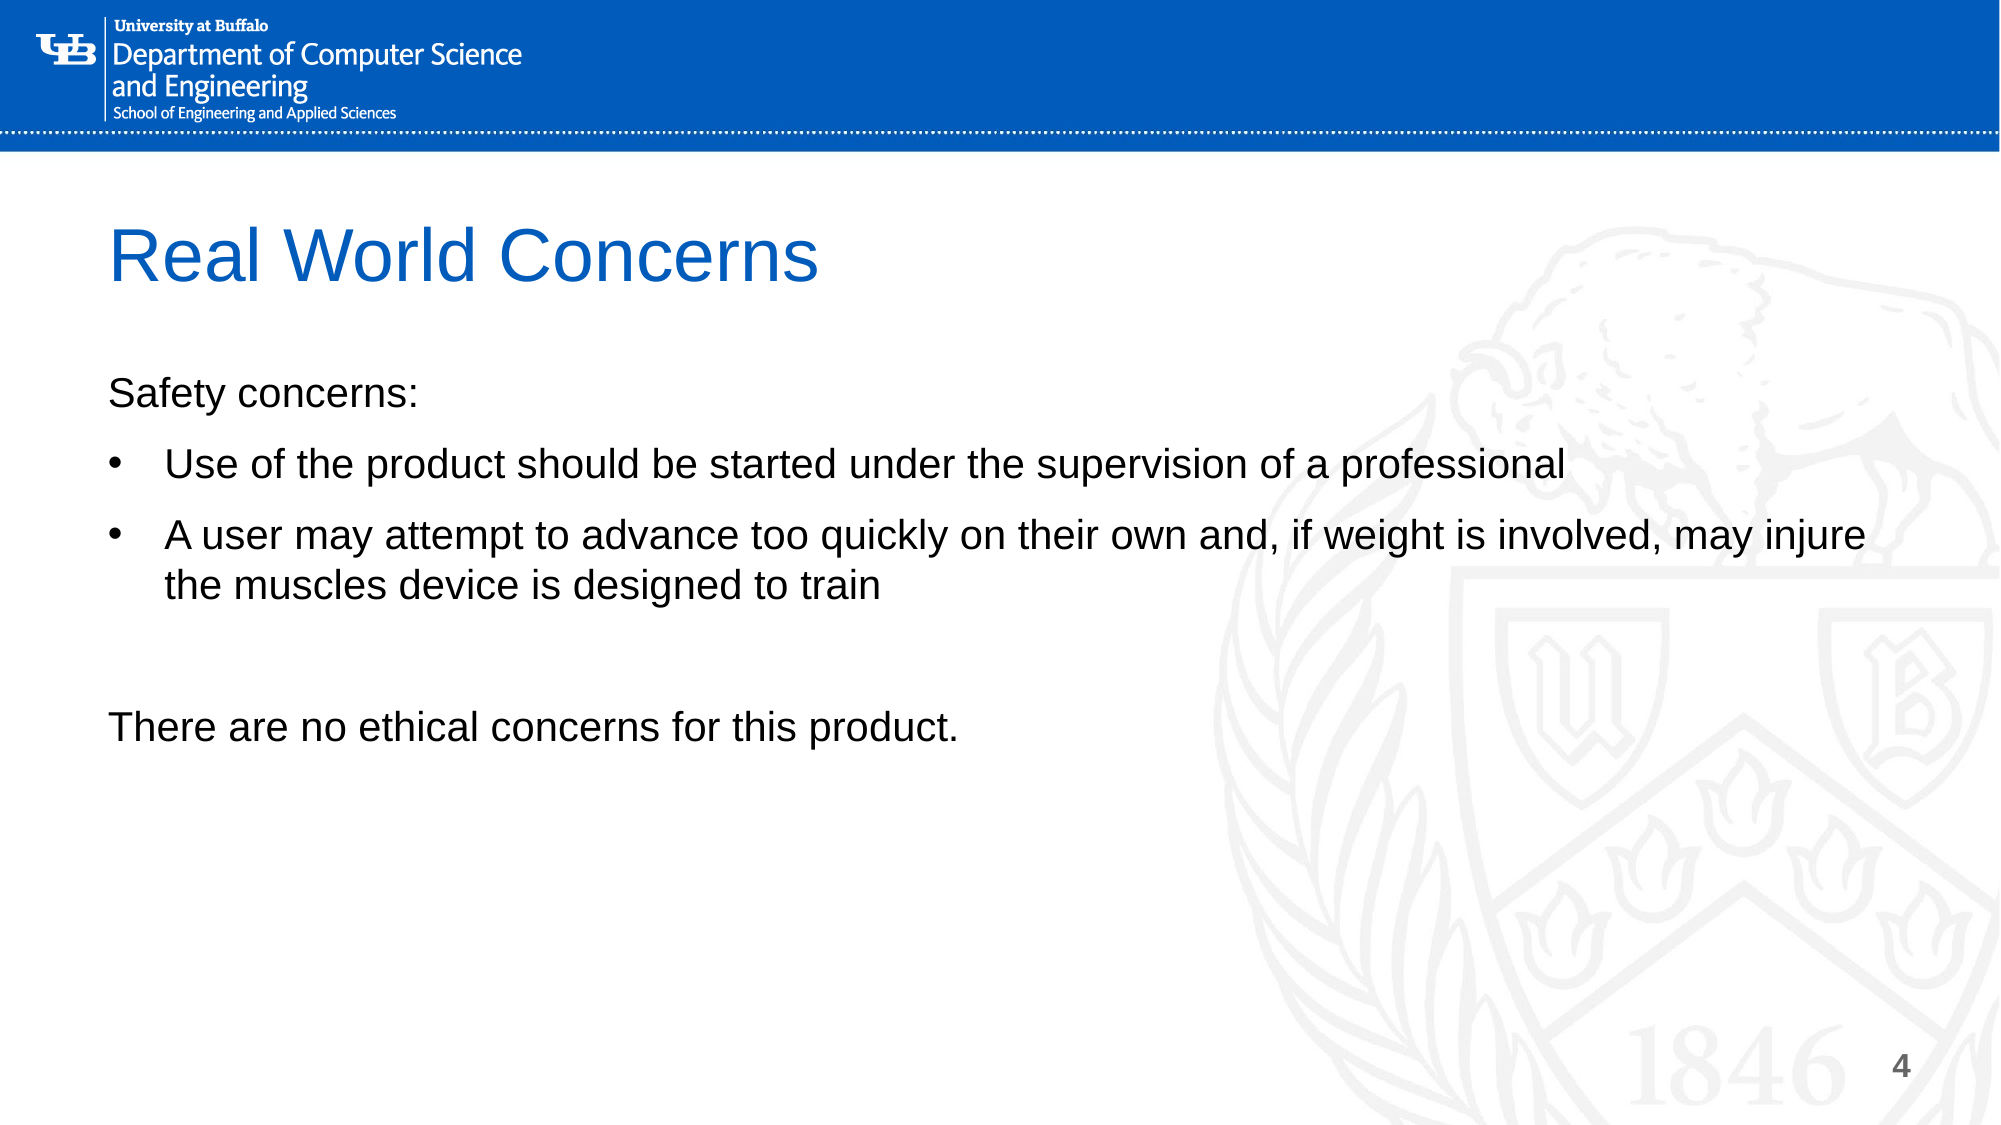

# Real World Concerns
Safety concerns:
Use of the product should be started under the supervision of a professional
A user may attempt to advance too quickly on their own and, if weight is involved, may injure the muscles device is designed to train

There are no ethical concerns for this product.